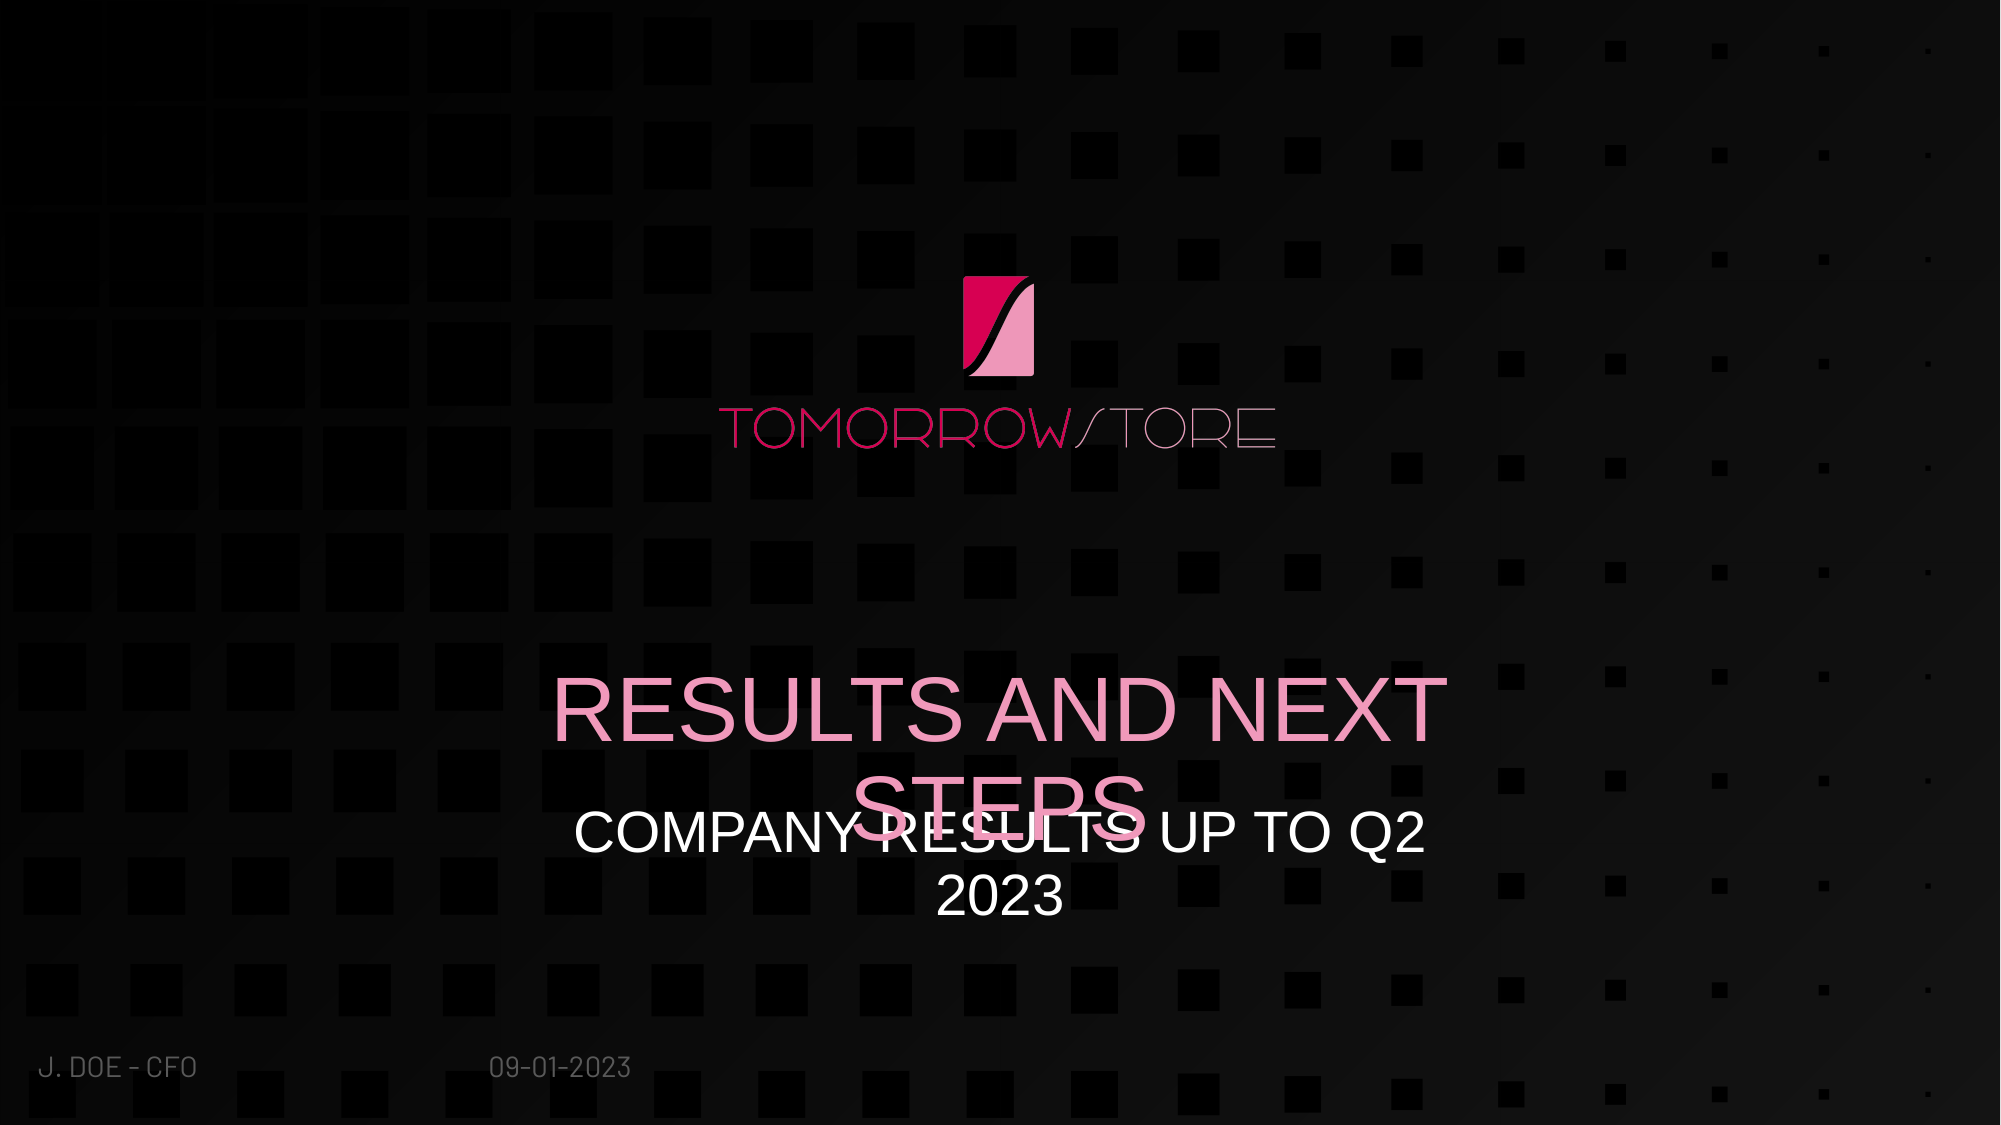

RESULTS AND NEXT STEPS
COMPANY RESULTS UP TO Q2 2023
J. DOE - CFO
09-01-2023